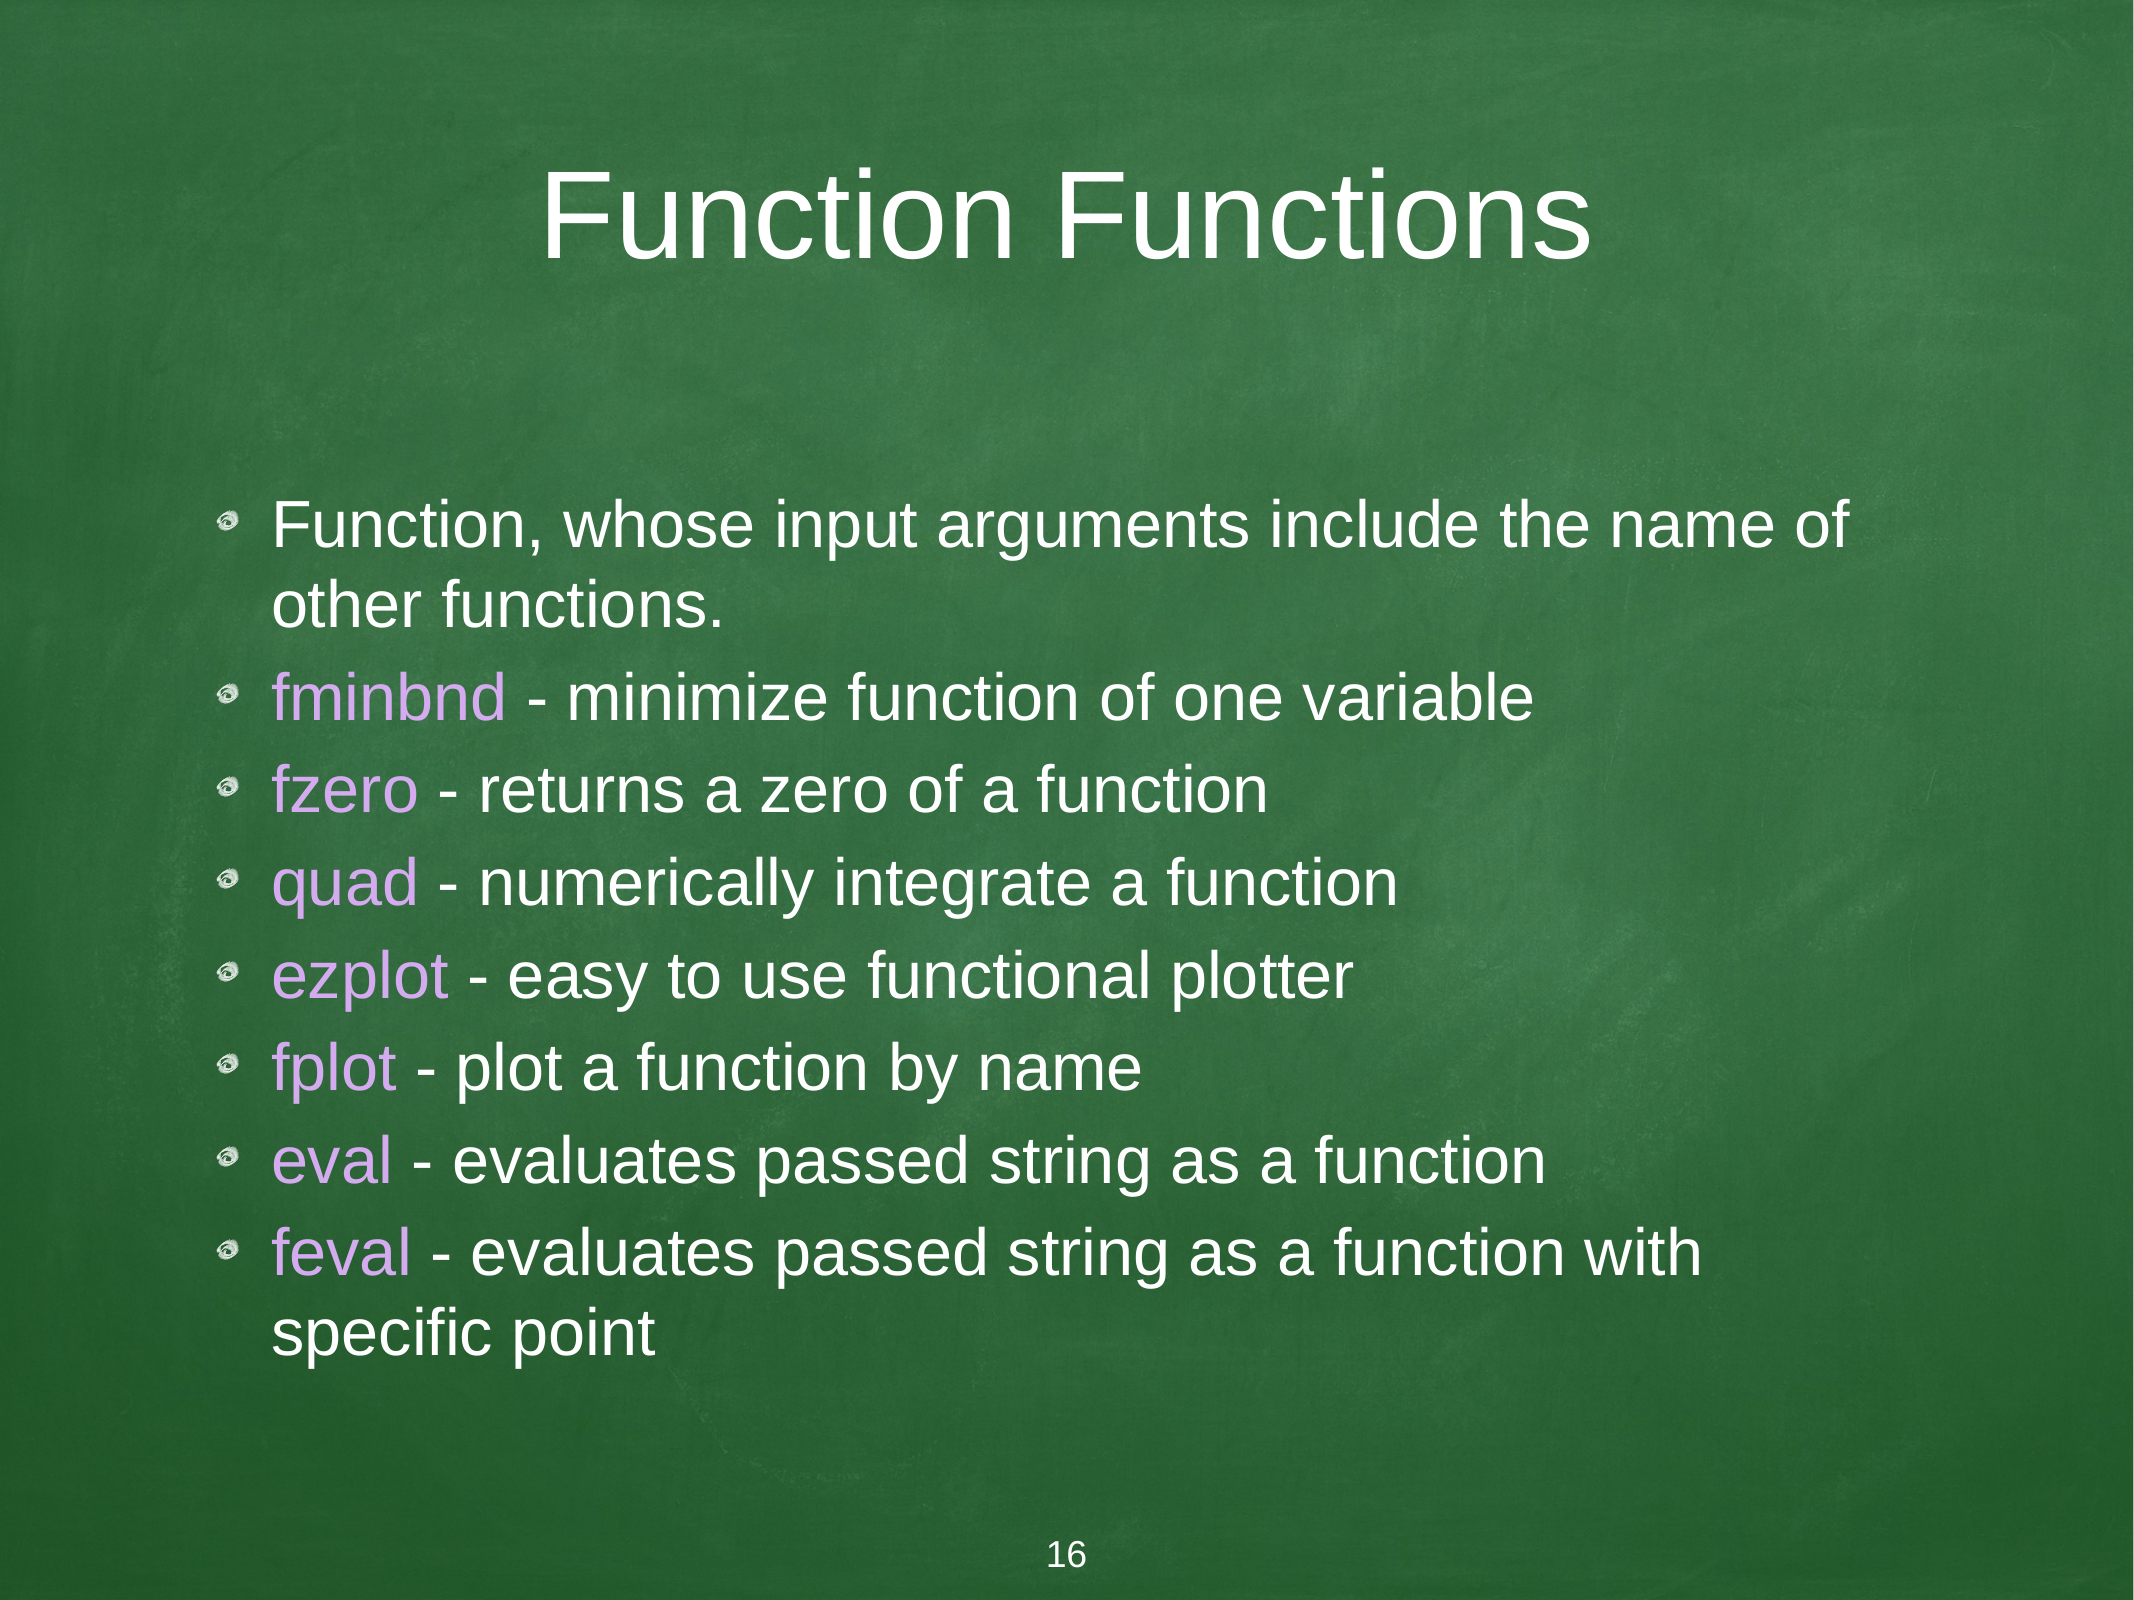

# Function Functions
Function, whose input arguments include the name of other functions.
fminbnd - minimize function of one variable
fzero - returns a zero of a function
quad - numerically integrate a function
ezplot - easy to use functional plotter
fplot - plot a function by name
eval - evaluates passed string as a function
feval - evaluates passed string as a function with specific point
16